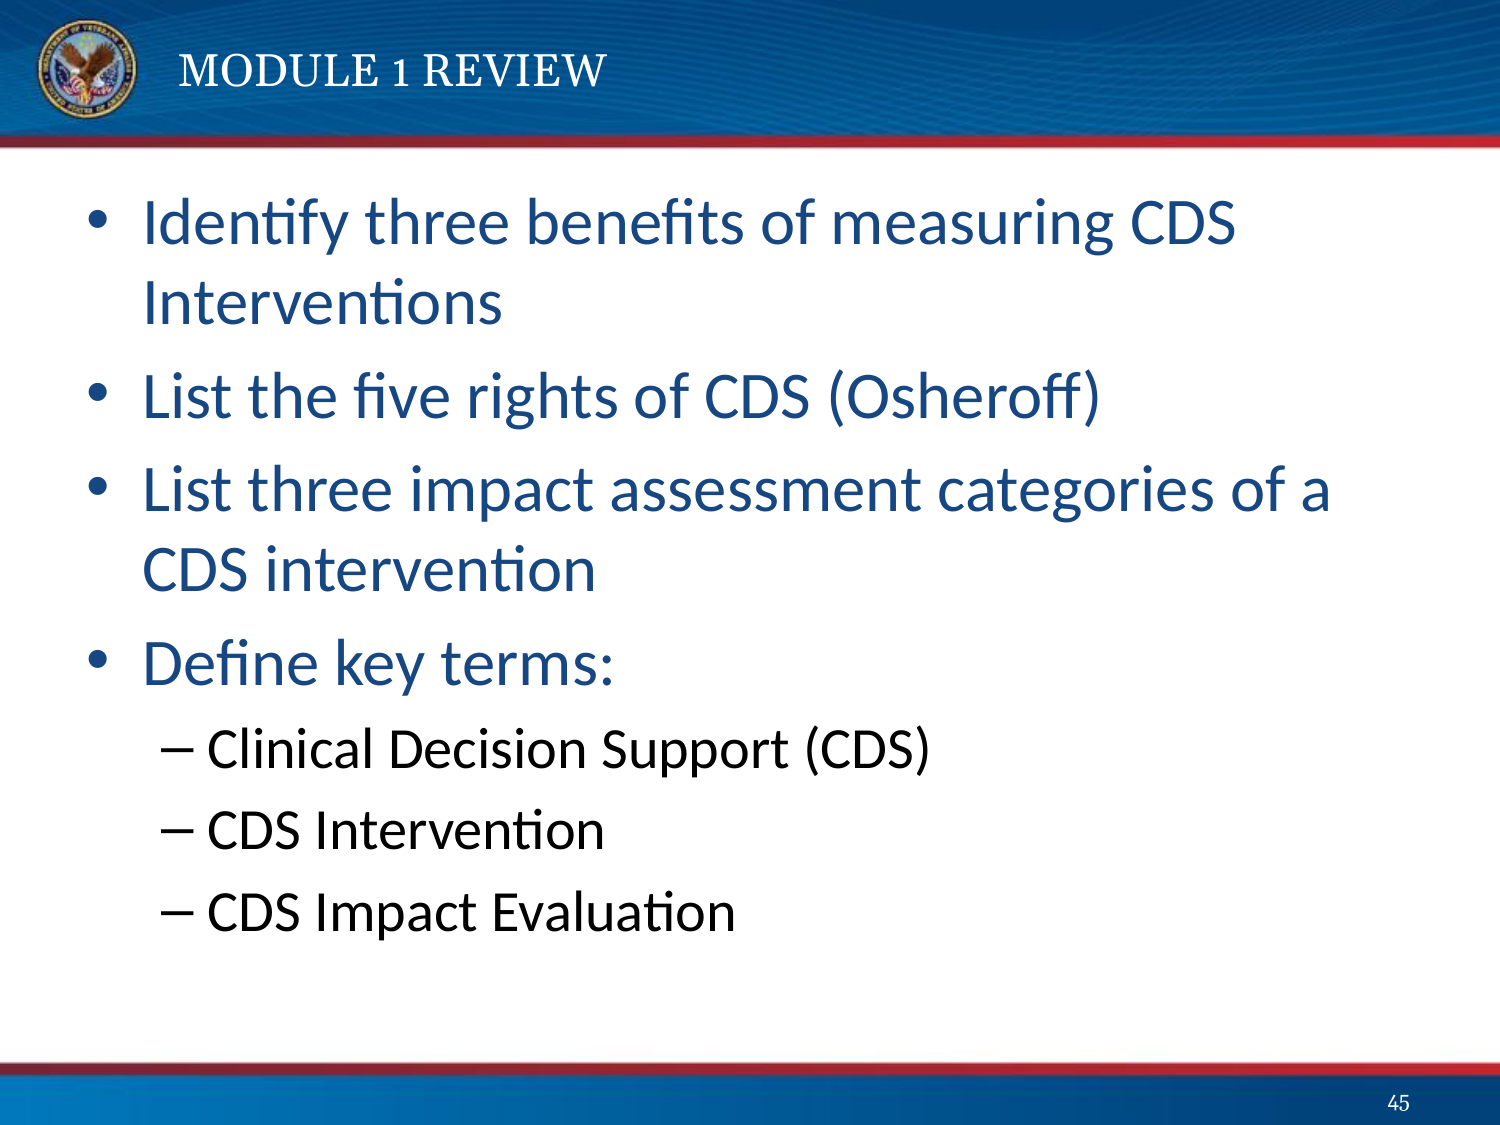

# Module 1 Review
Identify three benefits of measuring CDS Interventions
List the five rights of CDS (Osheroff)
List three impact assessment categories of a CDS intervention
Define key terms:
Clinical Decision Support (CDS)
CDS Intervention
CDS Impact Evaluation

45